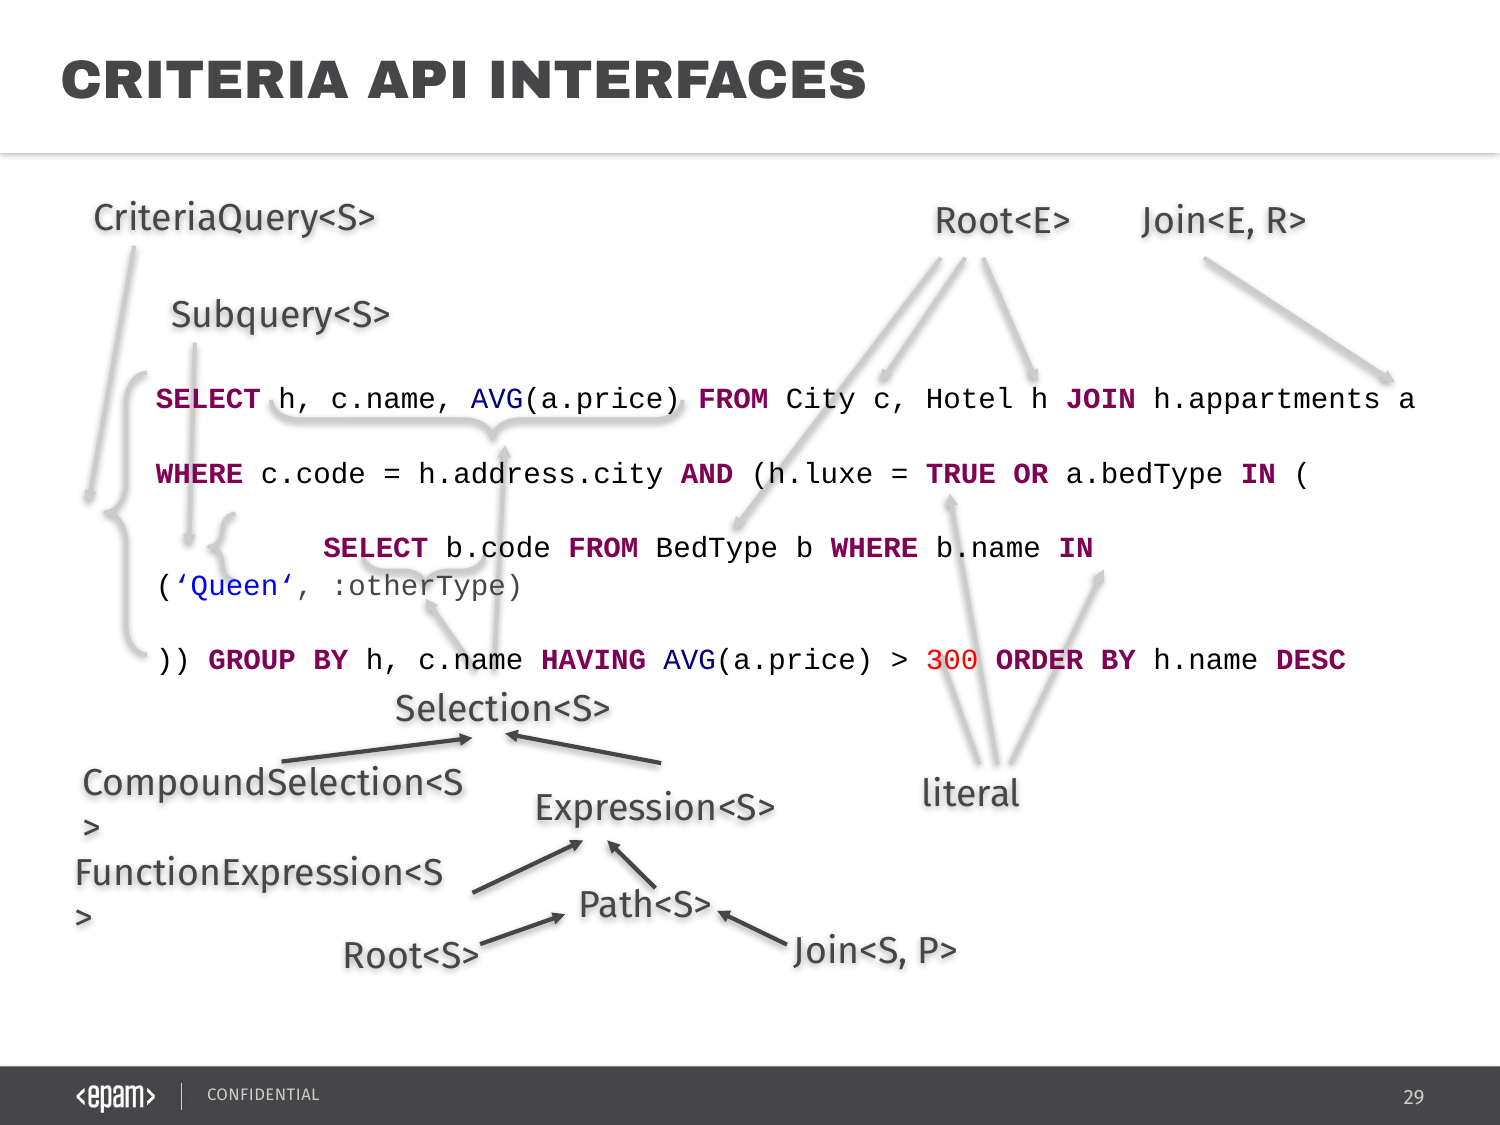

CRITERIA API INTERFACES
CriteriaQuery<S>
Root<E>
Join<E, R>

Subquery<S>
SELECT h, c.name, AVG(a.price) FROM City c, Hotel h JOIN h.appartments a

WHERE c.code = h.address.city AND (h.luxe = TRUE OR a.bedType IN (

	 SELECT b.code FROM BedType b WHERE b.name IN (‘Queen‘, :otherType)

)) GROUP BY h, c.name HAVING AVG(a.price) > 300 ORDER BY h.name DESC

Selection<S>
literal
CompoundSelection<S>
Expression<S>
FunctionExpression<S>
Path<S>
Join<S, P>
Root<S>